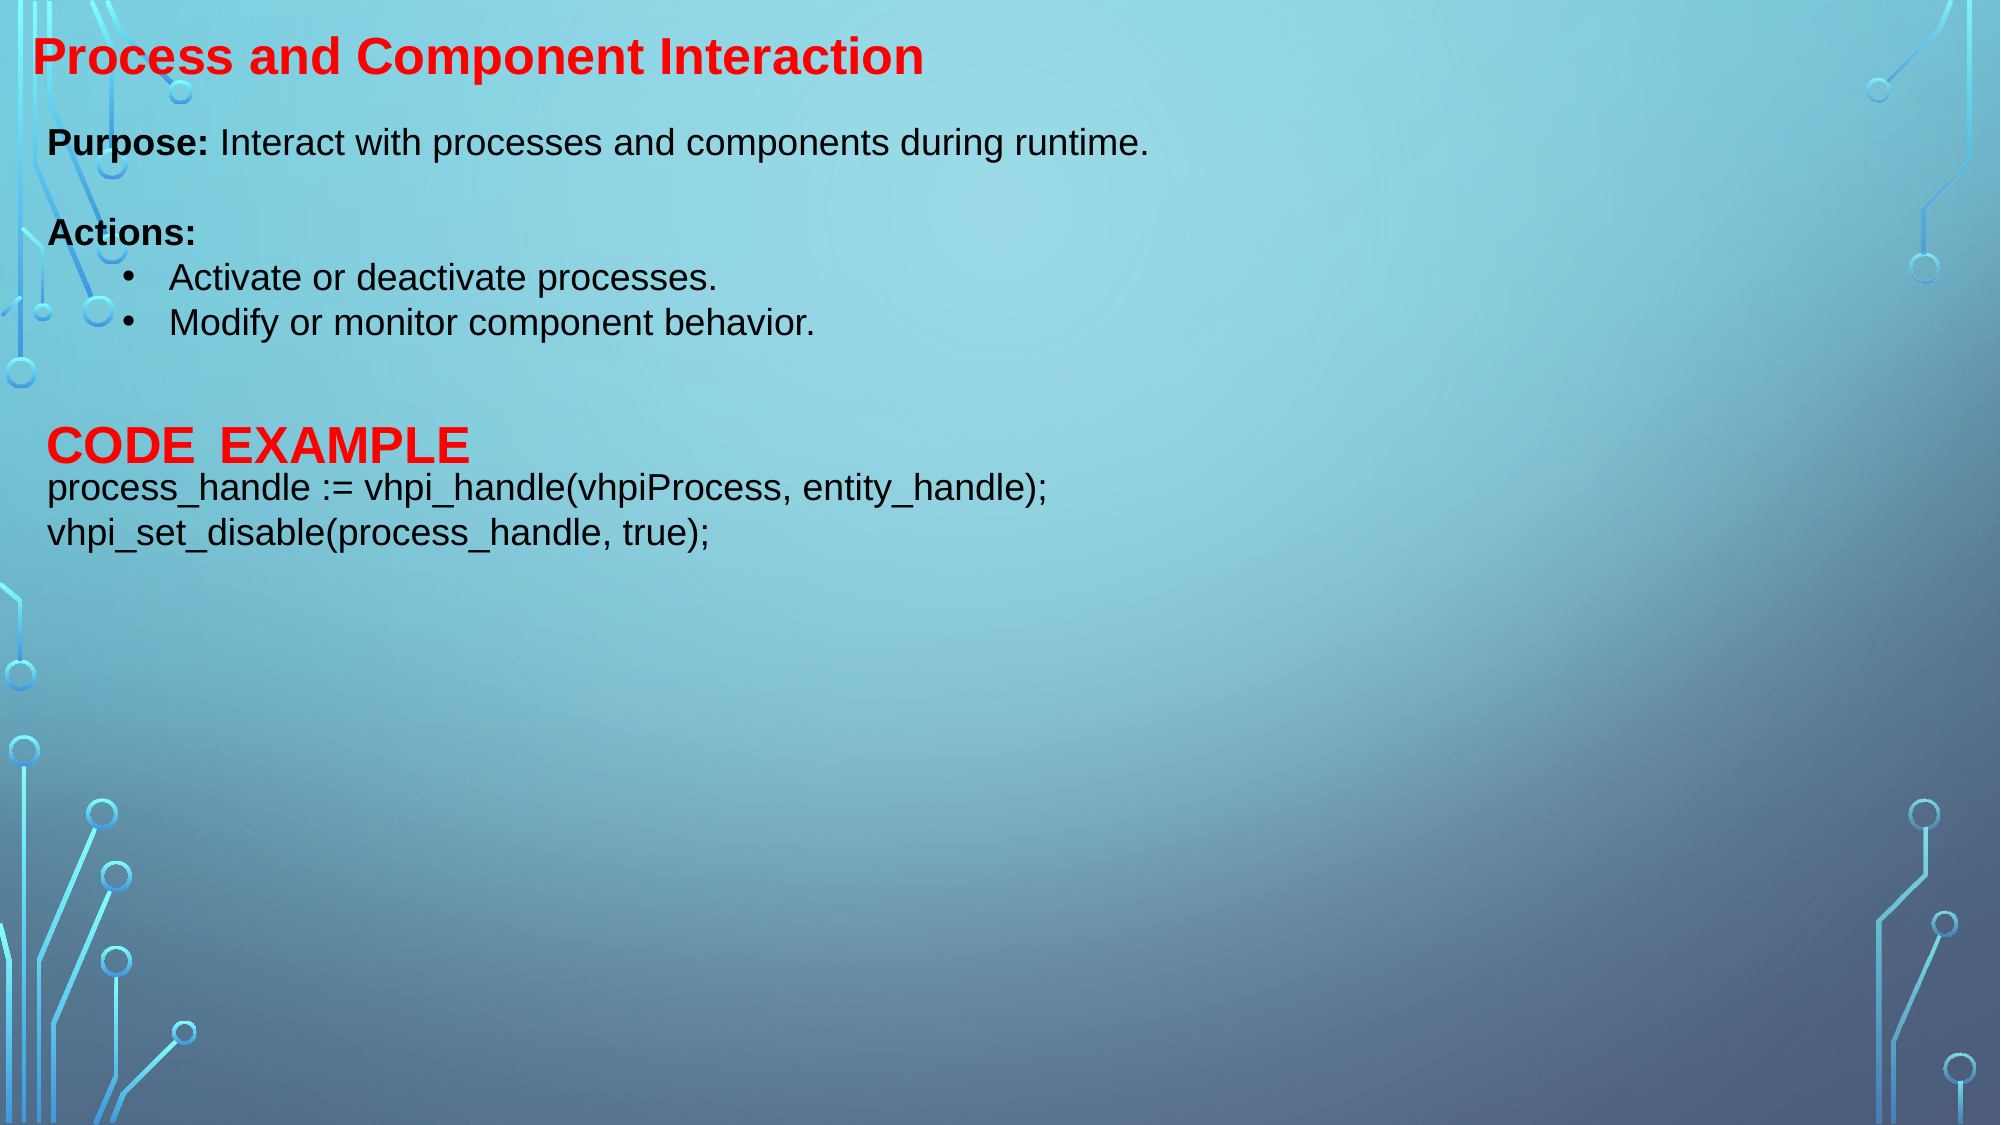

Process and Component Interaction
Purpose: Interact with processes and components during runtime.

Actions:
Activate or deactivate processes.
Modify or monitor component behavior.
  CODE EXAMPLE

process_handle := vhpi_handle(vhpiProcess, entity_handle);
vhpi_set_disable(process_handle, true);